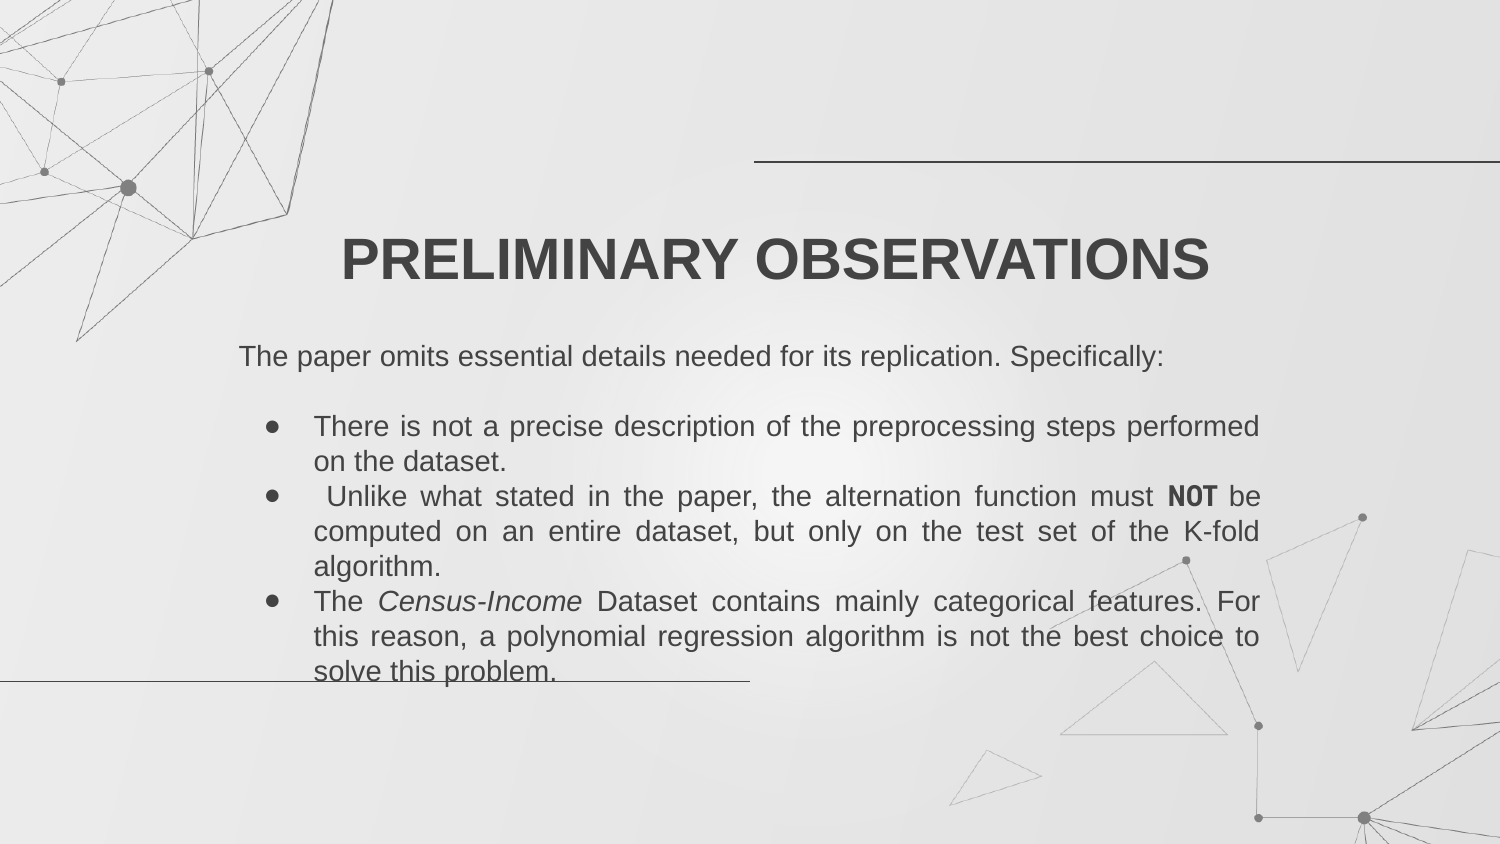

# PRELIMINARY OBSERVATIONS
The paper omits essential details needed for its replication. Specifically:

There is not a precise description of the preprocessing steps performed on the dataset.
 Unlike what stated in the paper, the alternation function must NOT be computed on an entire dataset, but only on the test set of the K-fold algorithm.
The Census-Income Dataset contains mainly categorical features. For this reason, a polynomial regression algorithm is not the best choice to solve this problem.